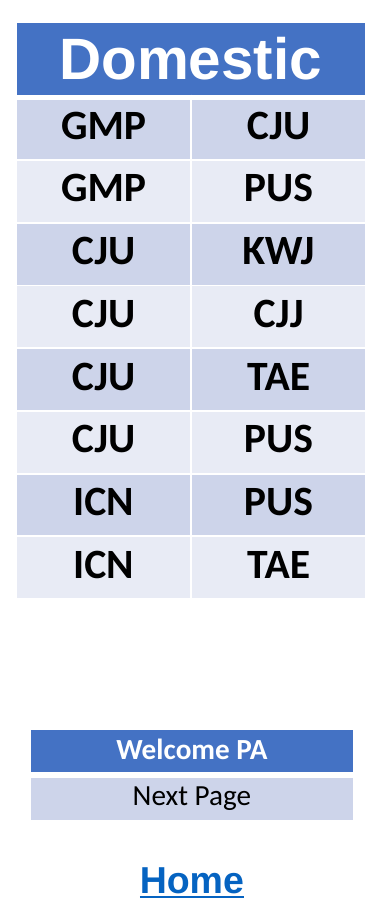

| Domestic |  |
| --- | --- |
| GMP | CJU |
| GMP | PUS |
| CJU | KWJ |
| CJU | CJJ |
| CJU | TAE |
| CJU | PUS |
| ICN | PUS |
| ICN | TAE |
| Welcome PA |
| --- |
| Next Page |
Home